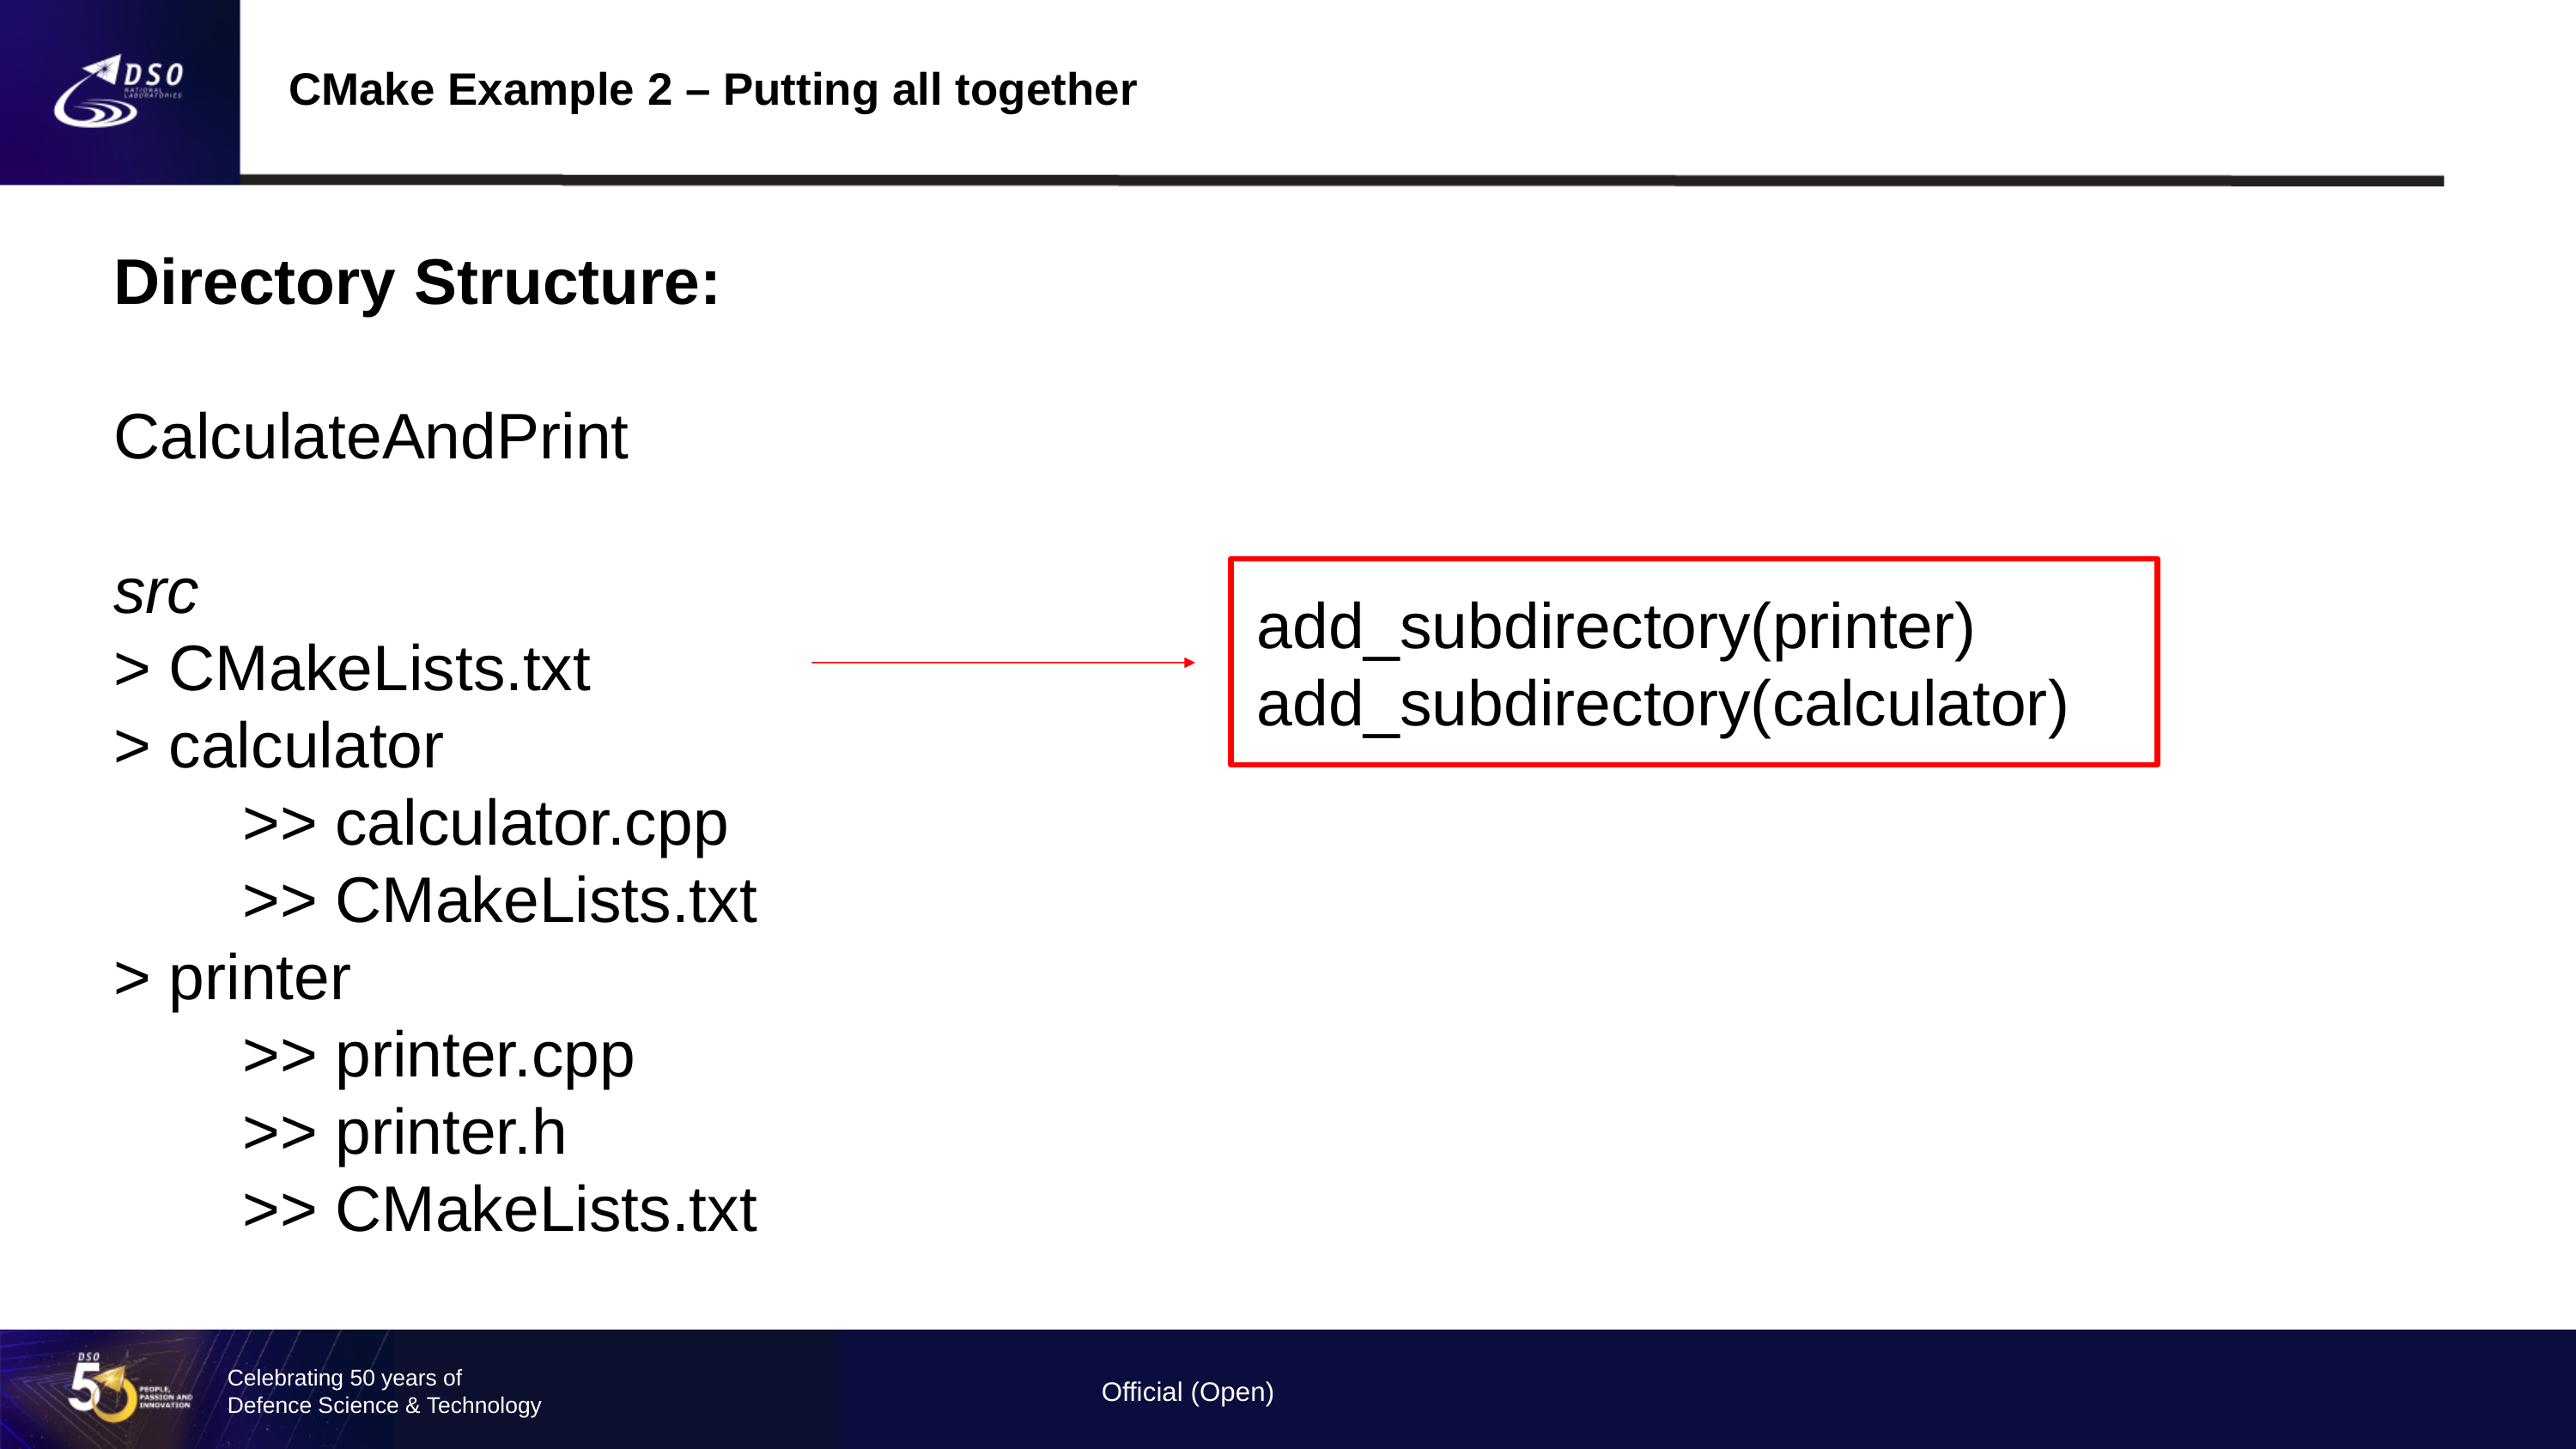

CMake Example 2 – Putting all together
Directory Structure:

CalculateAndPrint

src
> CMakeLists.txt
> calculator
	>> calculator.cpp
	>> CMakeLists.txt
> printer
	>> printer.cpp
	>> printer.h
	>> CMakeLists.txt
add_subdirectory(printer)
add_subdirectory(calculator)